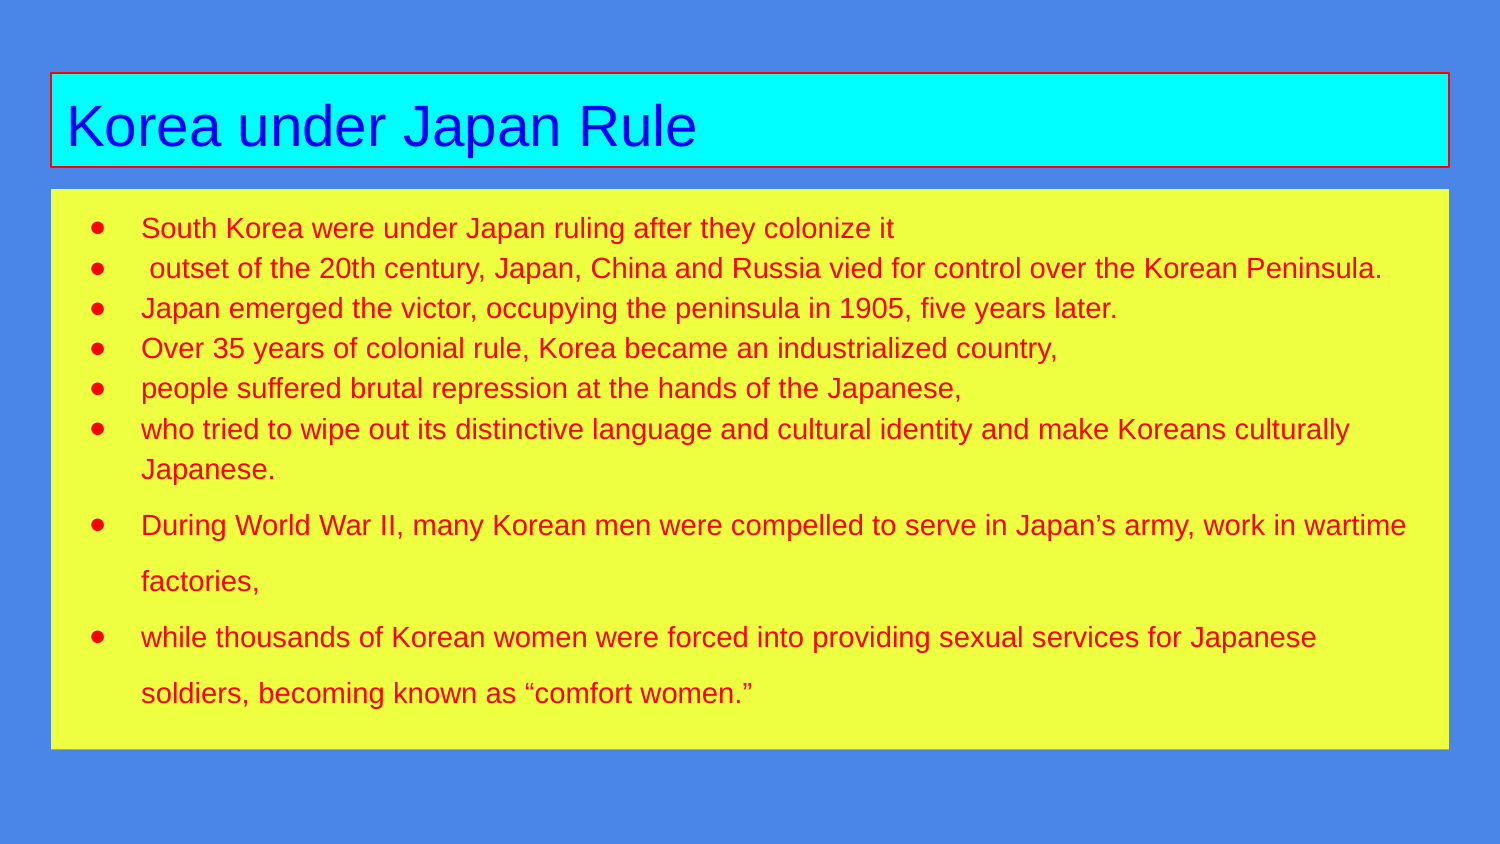

# Korea under Japan Rule
South Korea were under Japan ruling after they colonize it
 outset of the 20th century, Japan, China and Russia vied for control over the Korean Peninsula.
Japan emerged the victor, occupying the peninsula in 1905, five years later.
Over 35 years of colonial rule, Korea became an industrialized country,
people suffered brutal repression at the hands of the Japanese,
who tried to wipe out its distinctive language and cultural identity and make Koreans culturally Japanese.
During World War II, many Korean men were compelled to serve in Japan’s army, work in wartime factories,
while thousands of Korean women were forced into providing sexual services for Japanese soldiers, becoming known as “comfort women.”